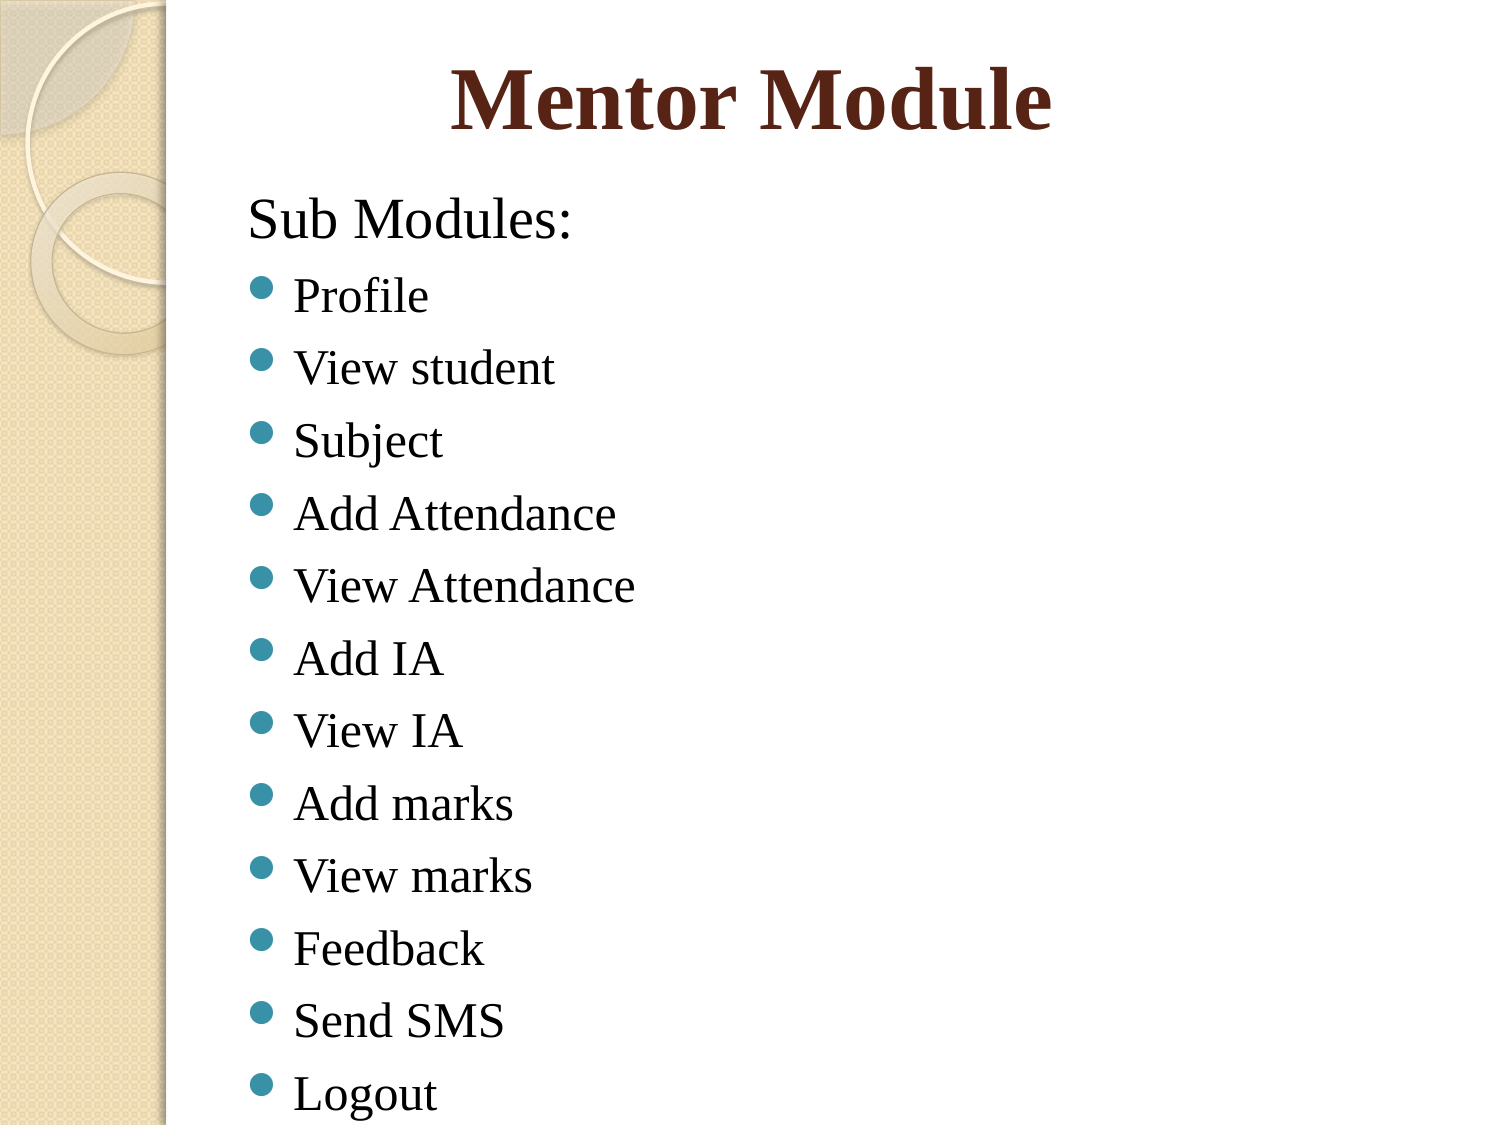

# Mentor Module
 Sub Modules:
Profile
View student
Subject
Add Attendance
View Attendance
Add IA
View IA
Add marks
View marks
Feedback
Send SMS
Logout